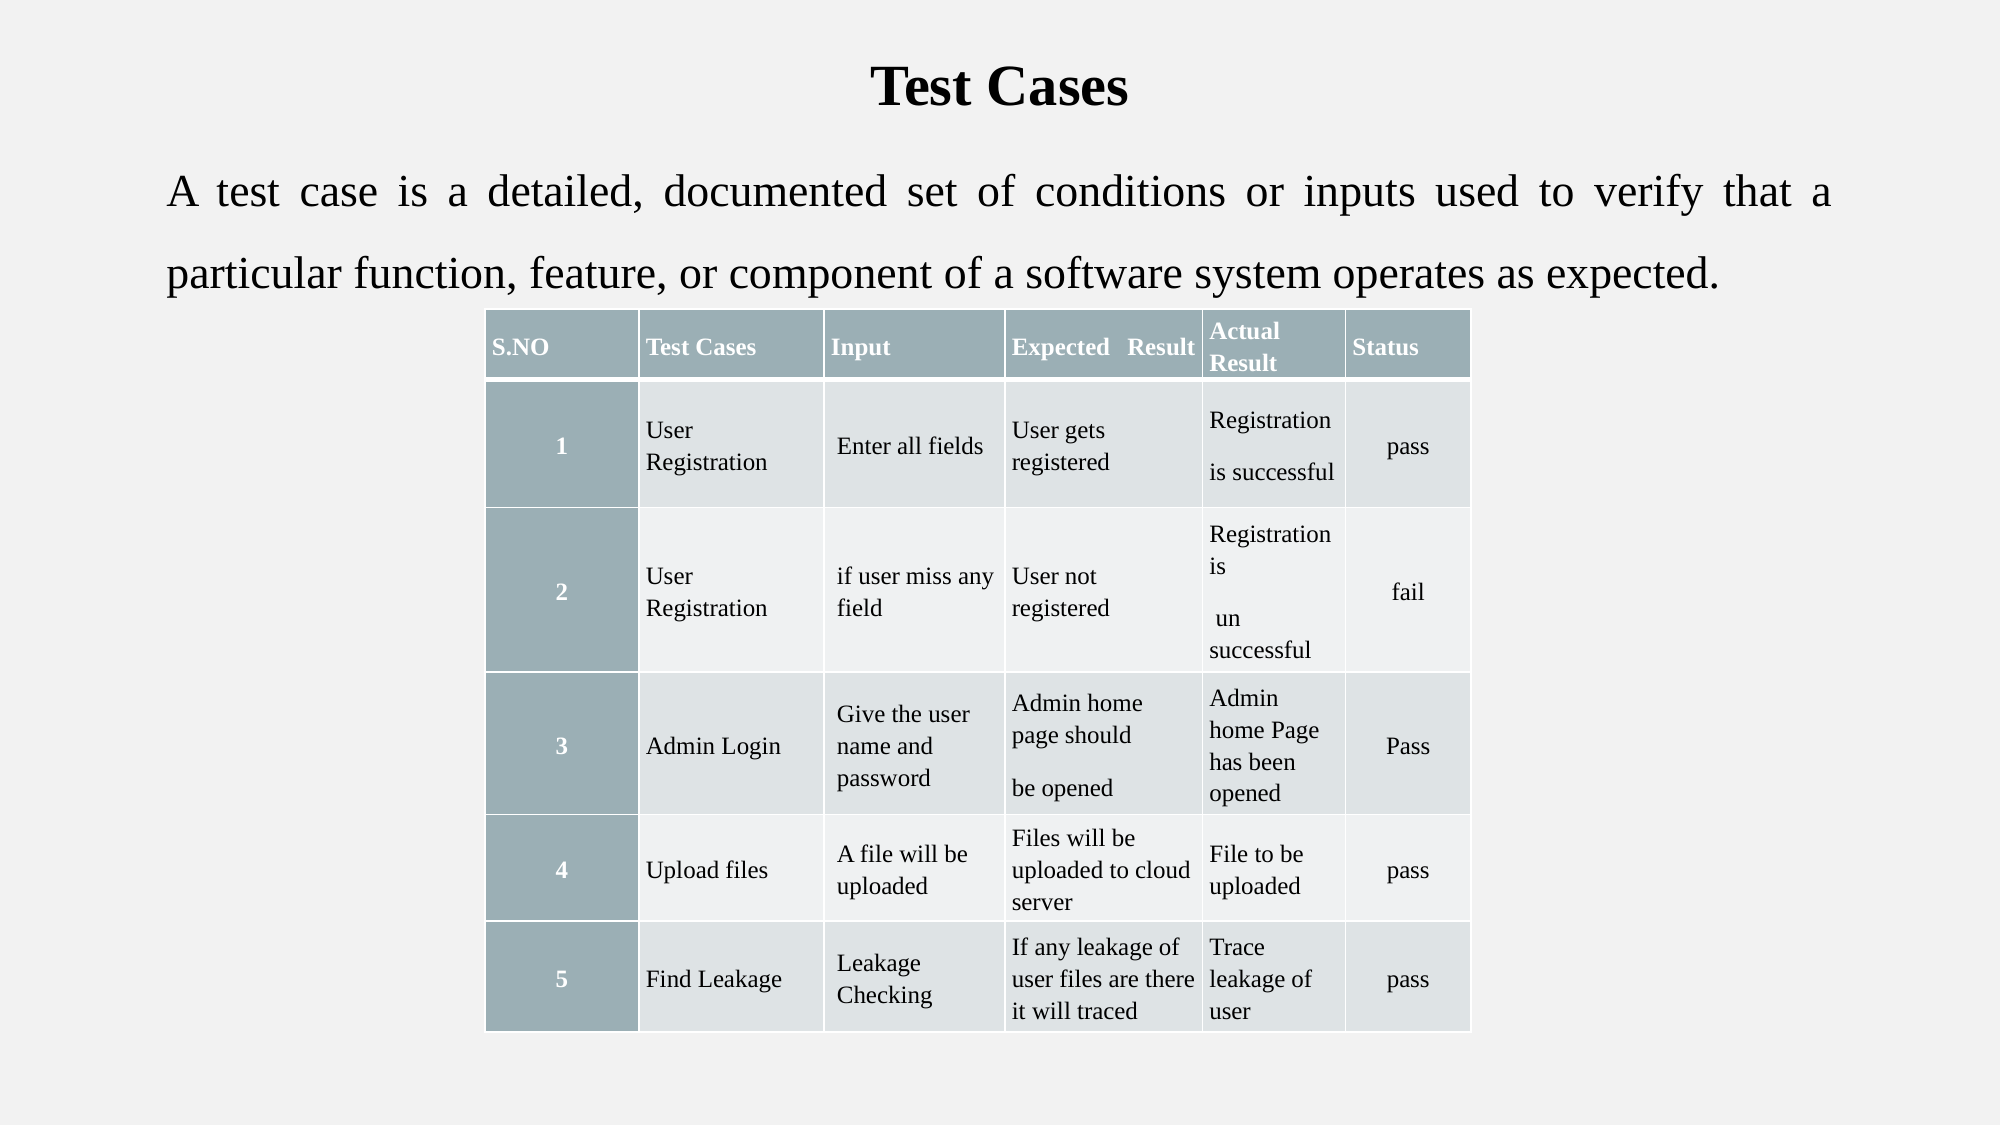

Test Cases
A test case is a detailed, documented set of conditions or inputs used to verify that a particular function, feature, or component of a software system operates as expected.
| S.NO | Test Cases | Input | Expected Result | Actual Result | Status |
| --- | --- | --- | --- | --- | --- |
| 1 | User Registration | Enter all fields | User gets registered | Registration is successful | pass |
| 2 | User Registration | if user miss any field | User not registered | Registration is un successful | fail |
| 3 | Admin Login | Give the user name and password | Admin home page should be opened | Admin home Page has been opened | Pass |
| 4 | Upload files | A file will be uploaded | Files will be uploaded to cloud server | File to be uploaded | pass |
| 5 | Find Leakage | Leakage Checking | If any leakage of user files are there it will traced | Trace leakage of user | pass |